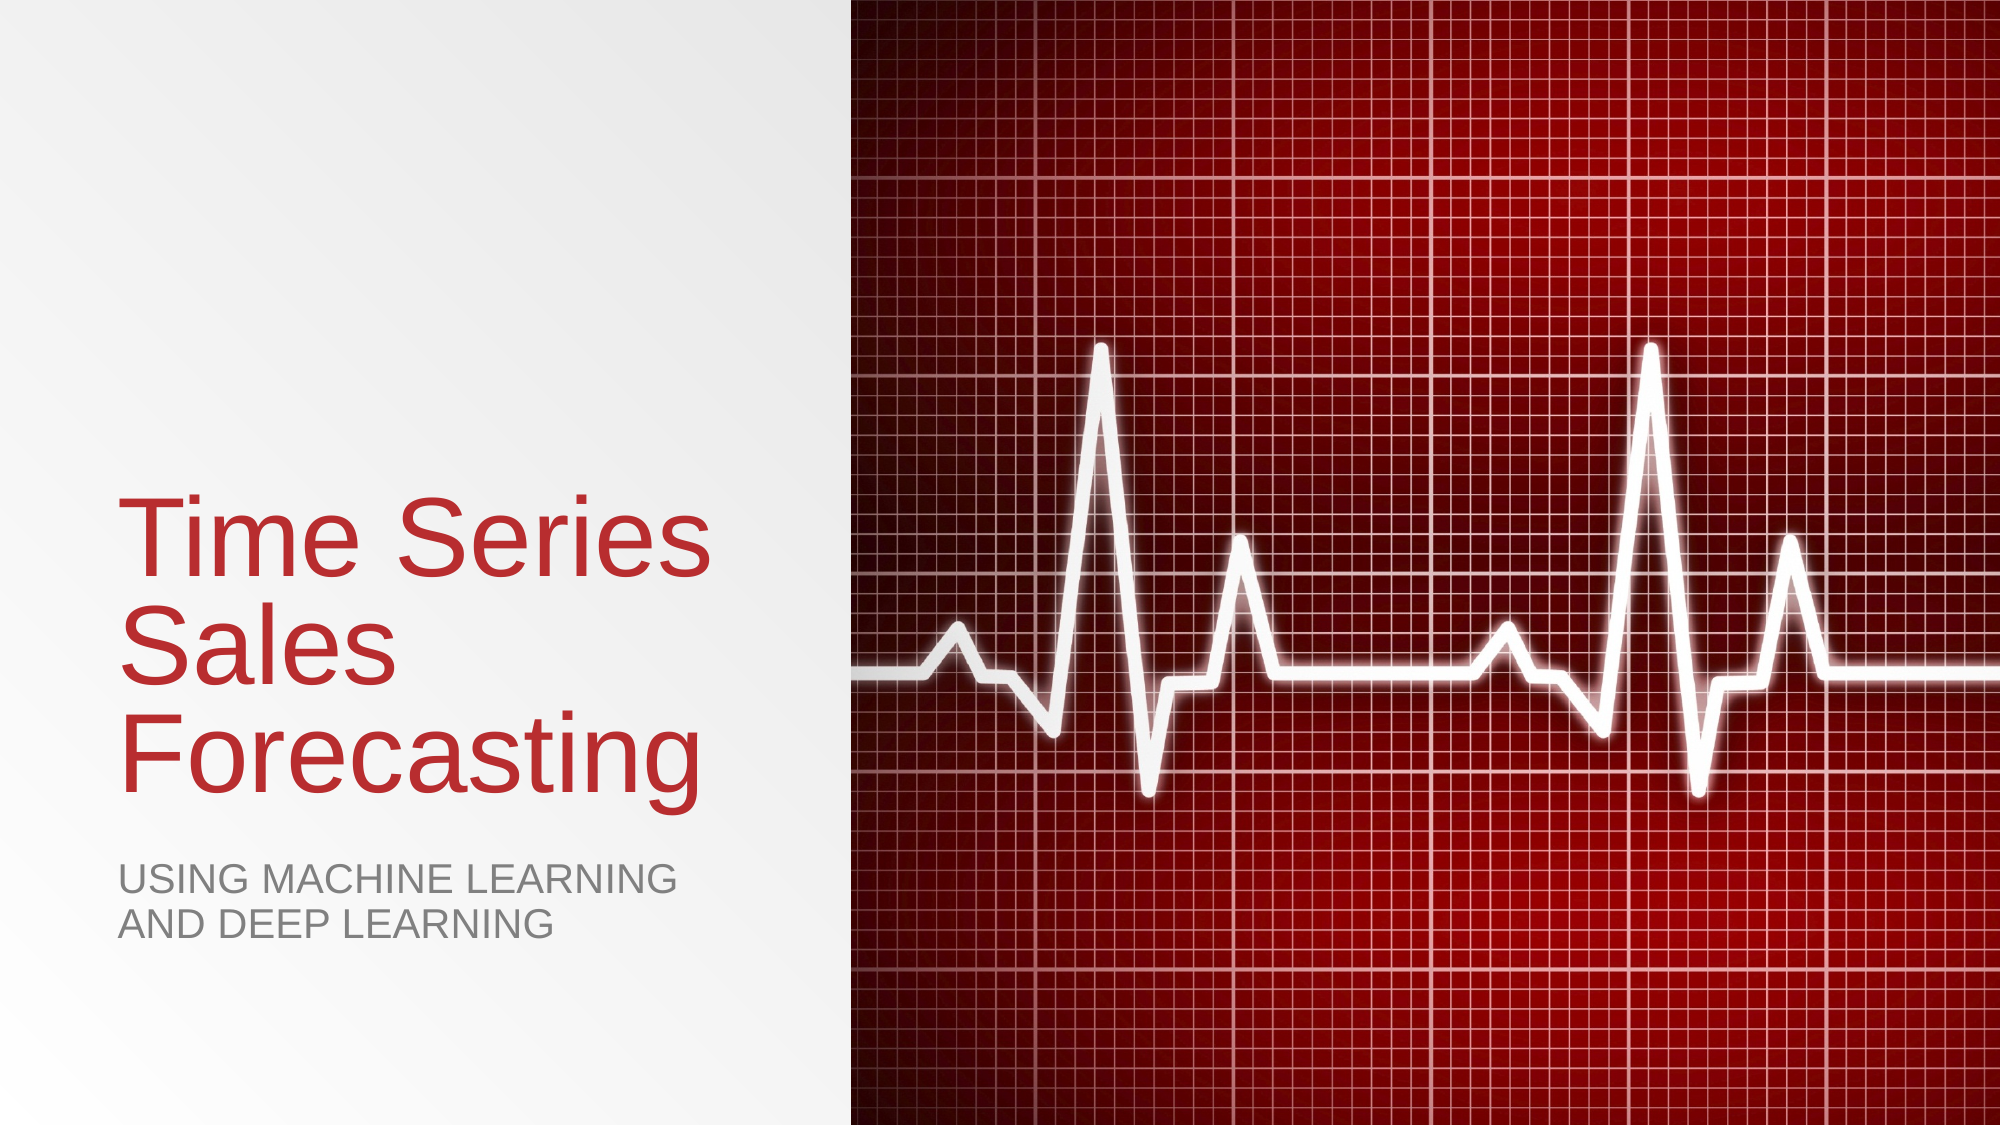

# Time Series Sales Forecasting
Using Machine Learning and Deep Learning